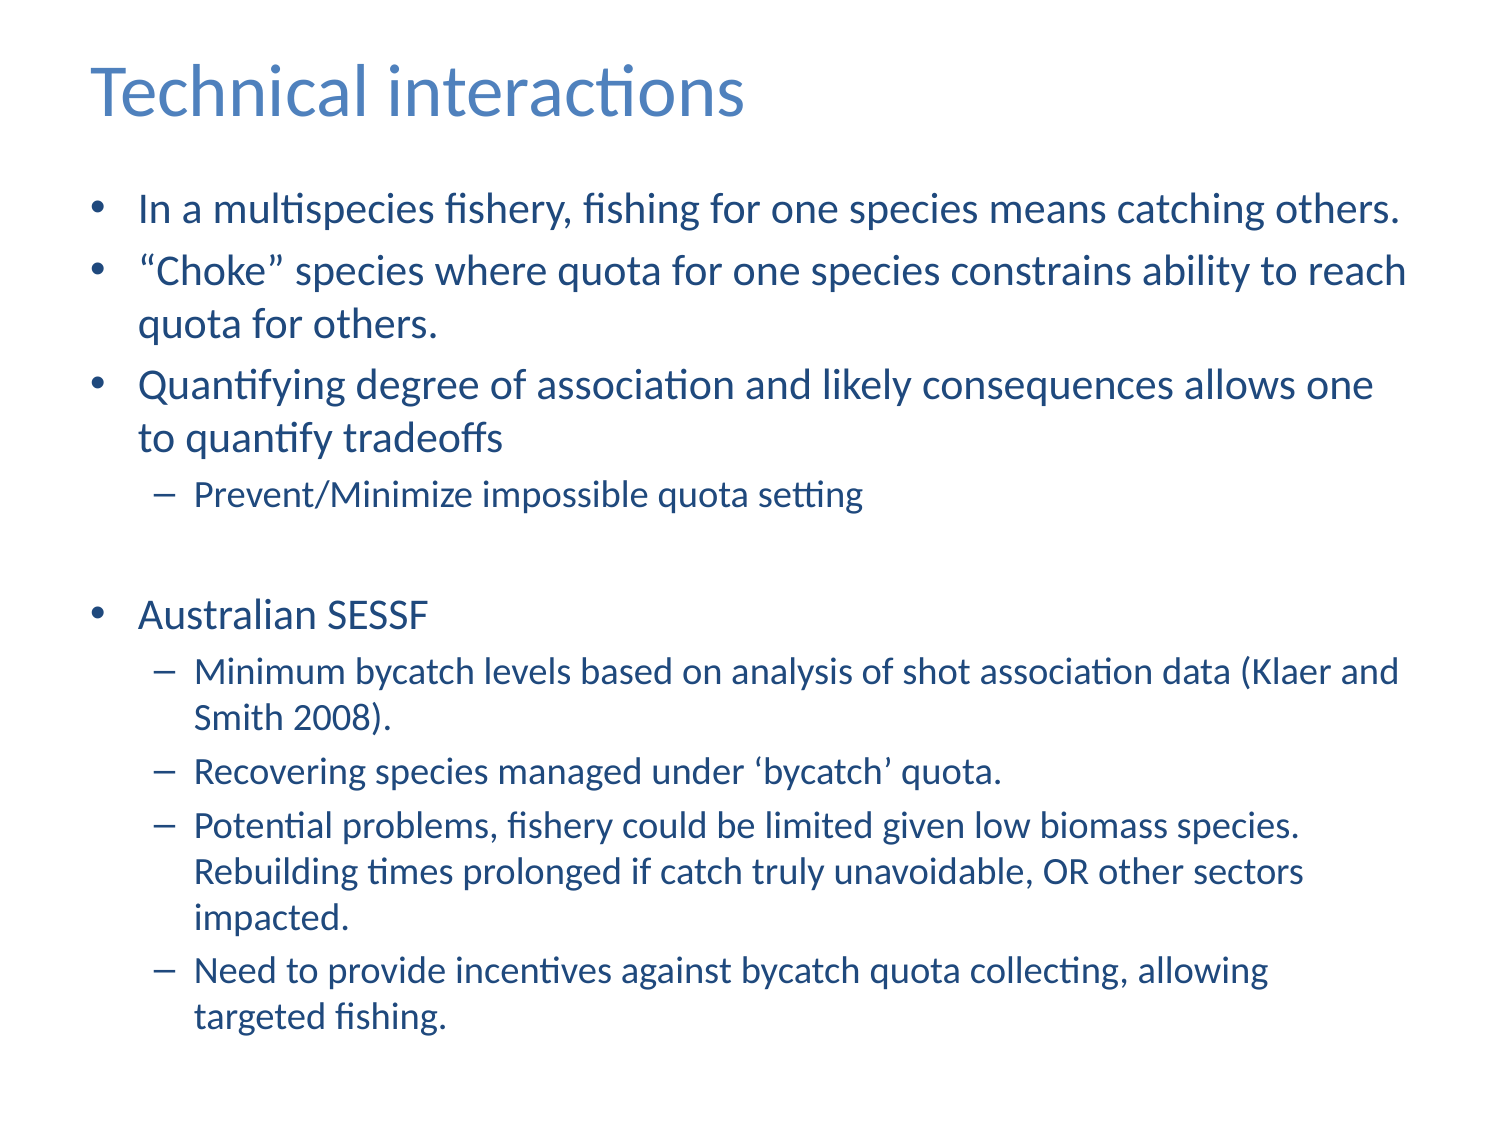

# Technical interactions
In a multispecies fishery, fishing for one species means catching others.
“Choke” species where quota for one species constrains ability to reach quota for others.
Quantifying degree of association and likely consequences allows one to quantify tradeoffs
Prevent/Minimize impossible quota setting

Australian SESSF
Minimum bycatch levels based on analysis of shot association data (Klaer and Smith 2008).
Recovering species managed under ‘bycatch’ quota.
Potential problems, fishery could be limited given low biomass species. Rebuilding times prolonged if catch truly unavoidable, OR other sectors impacted.
Need to provide incentives against bycatch quota collecting, allowing targeted fishing.